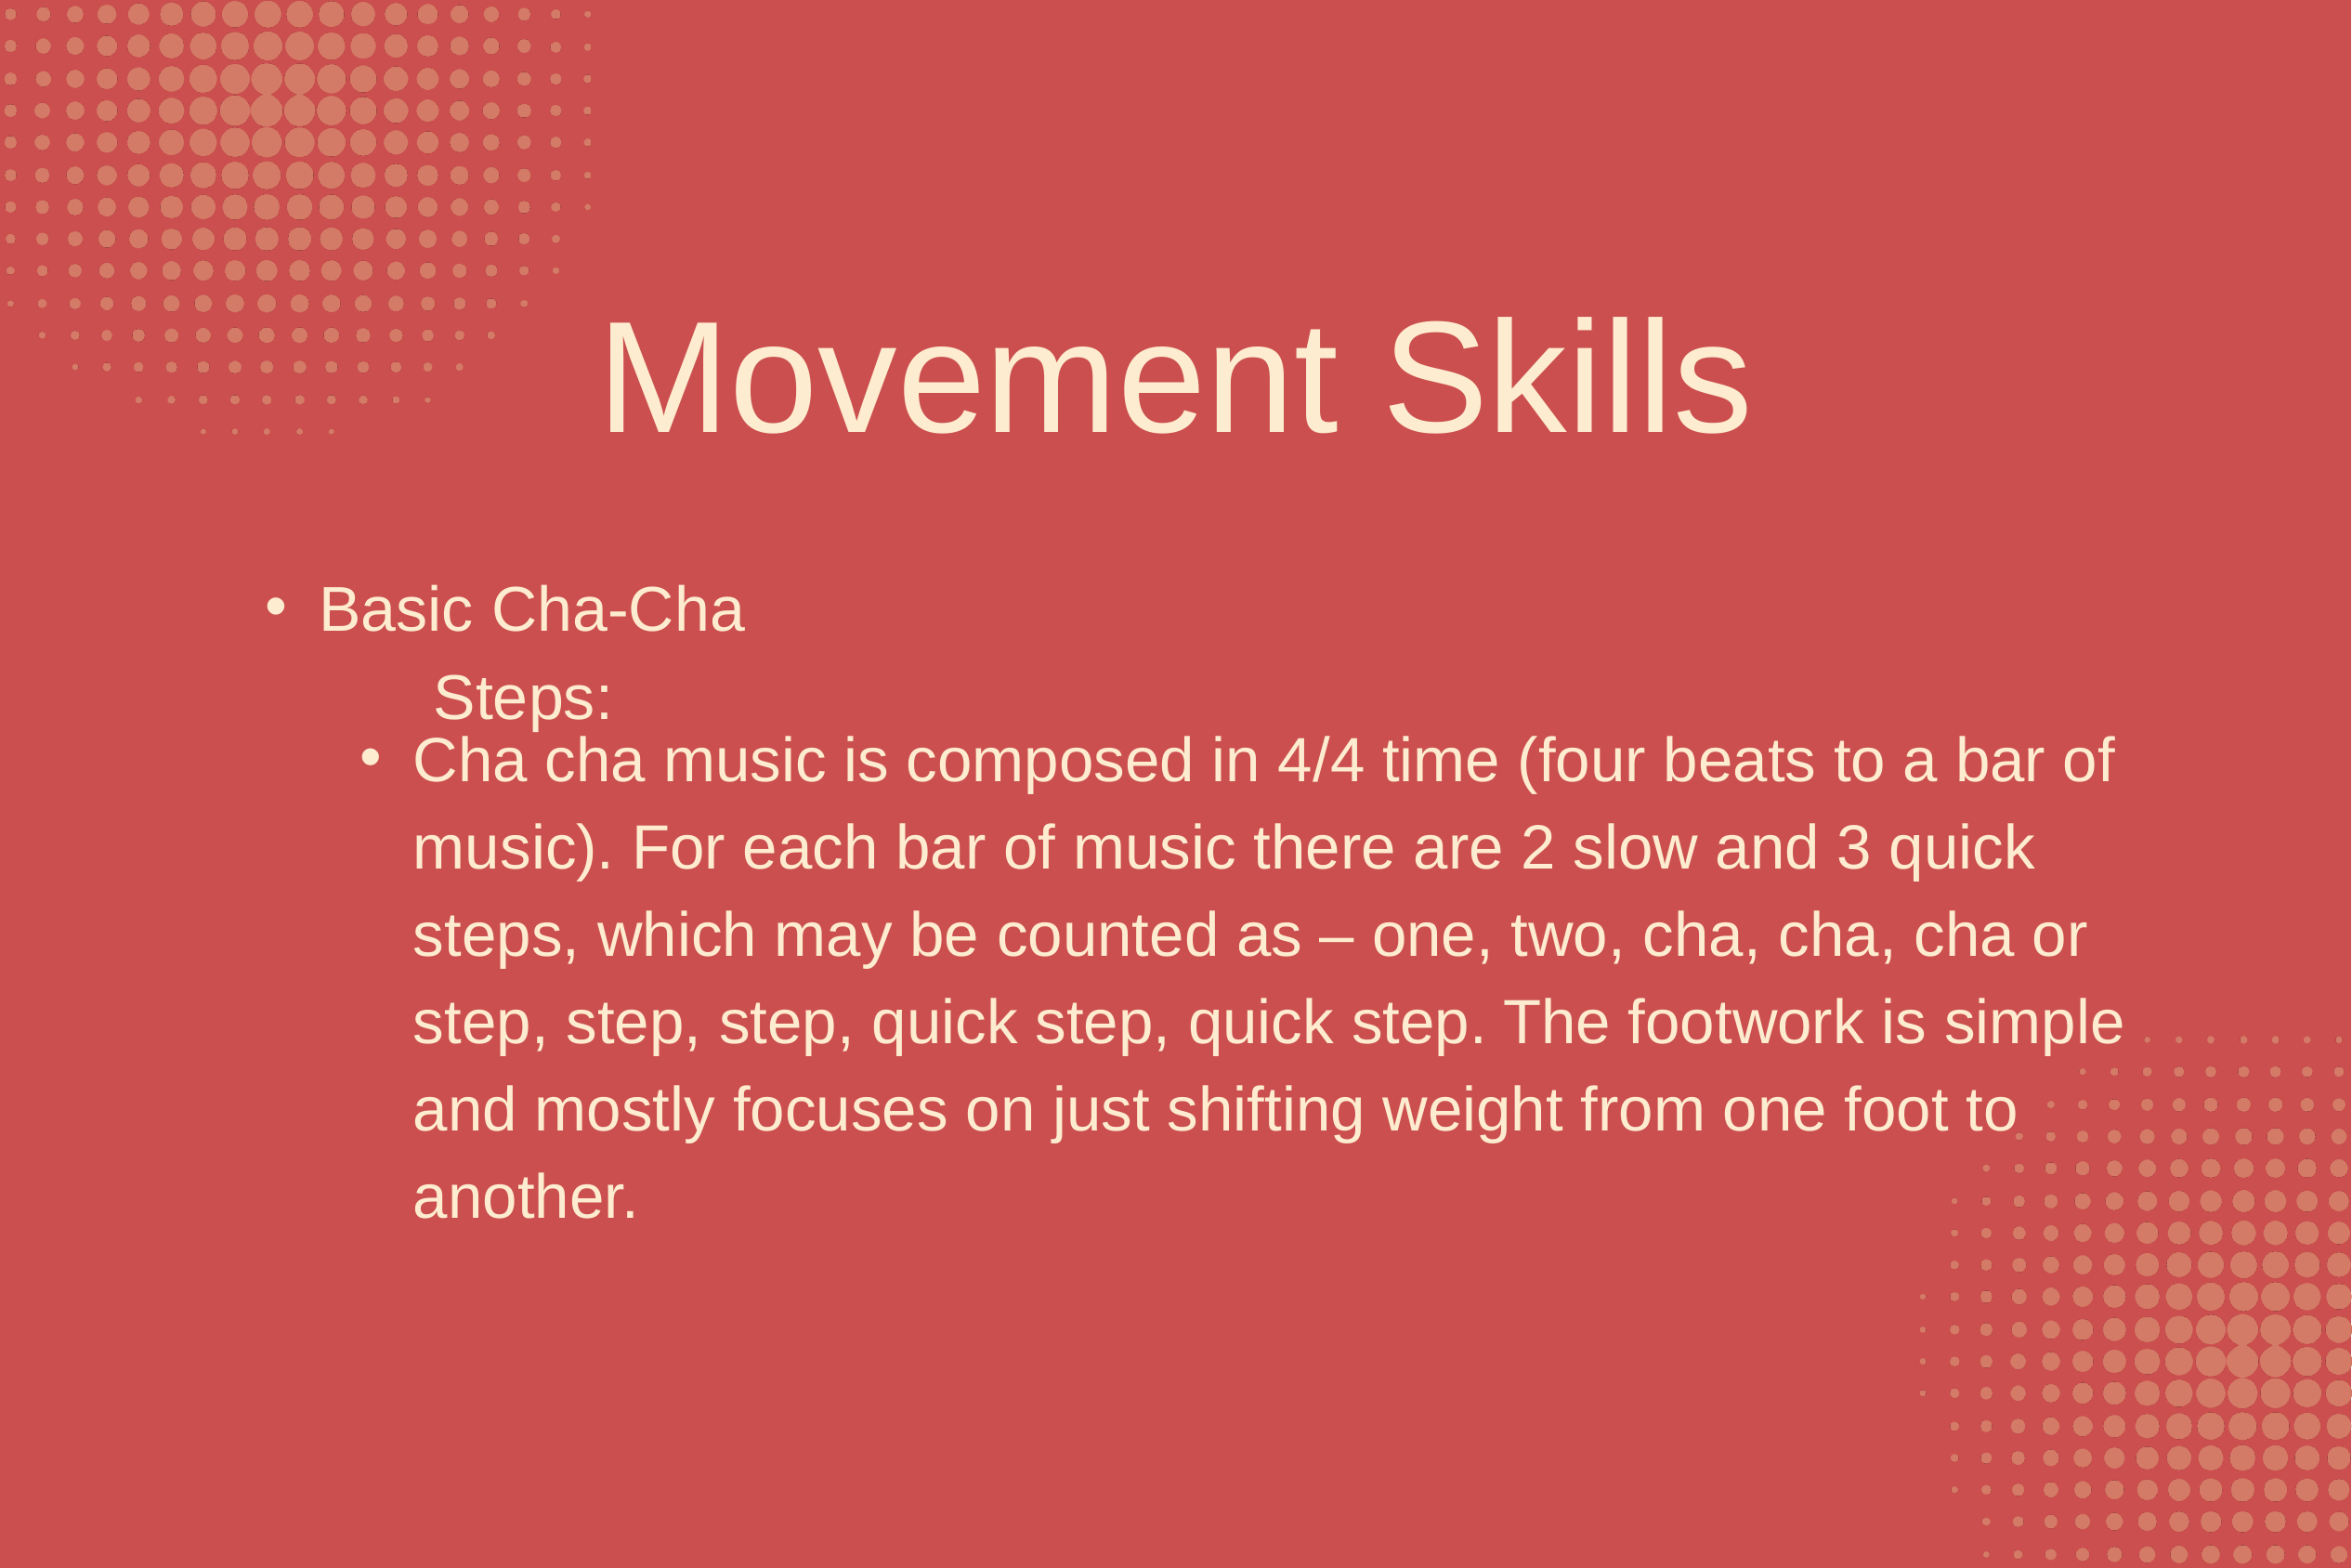

Movement Skills
Basic Cha-Cha Steps:
Cha cha music is composed in 4/4 time (four beats to a bar of music). For each bar of music there are 2 slow and 3 quick steps, which may be counted as – one, two, cha, cha, cha or step, step, step, quick step, quick step. The footwork is simple and mostly focuses on just shifting weight from one foot to another.